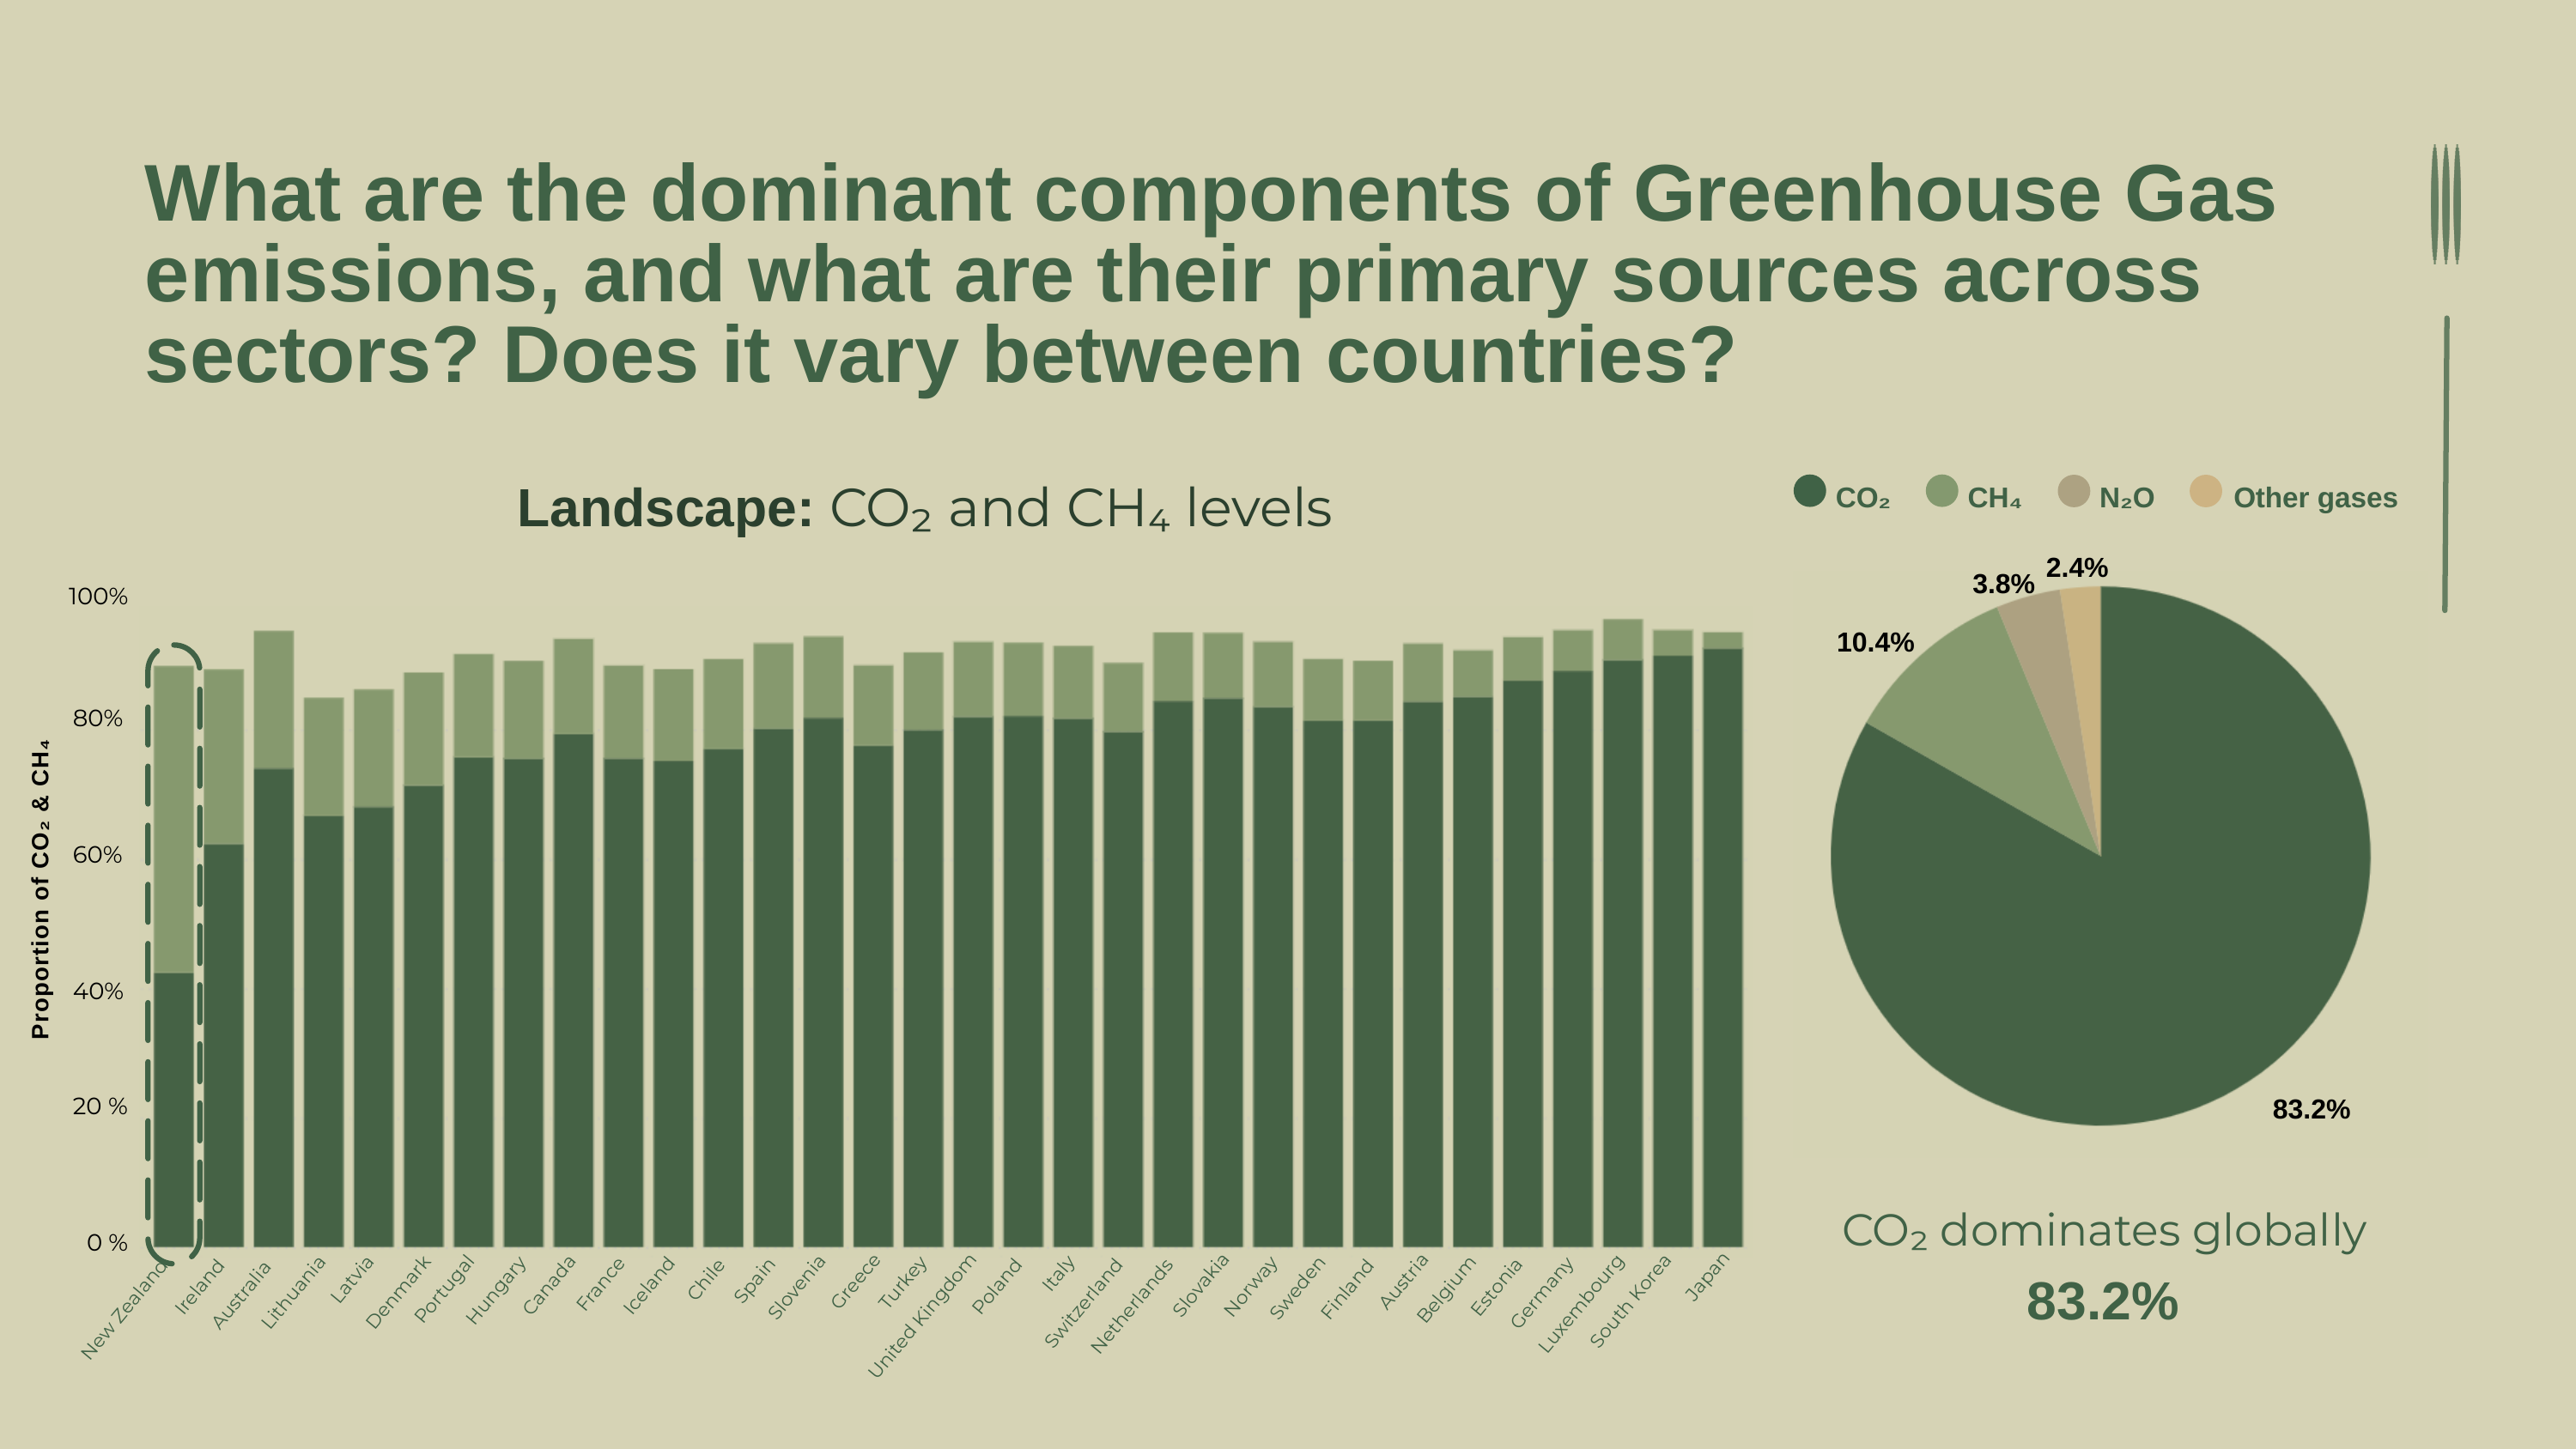

What are the dominant components of Greenhouse Gas emissions, and what are their primary sources across sectors? Does it vary between countries?
 Landscape: CO₂ and CH₄ levels

CH₄
N₂O
CO₂
Other gases

100%

80%
60%
Proportion of CO₂ & CH₄
40%

20 %
0 %
Chile
Latvia
France
Iceland
Ireland
Canada
Italy
Japan
Spain
Portugal
Hungary
Turkey
Austria
Greece
Poland
Estonia
Australia
Lithuania
Denmark
Slovakia
Norway
Sweden
Finland
Slovenia
Belgium
New Zealand
Germany
Switzerland
South Korea
Luxembourg
Netherlands
United Kingdom
2.4%
3.8%

10.4%
83.2%
CO₂ dominates globally
83.2%